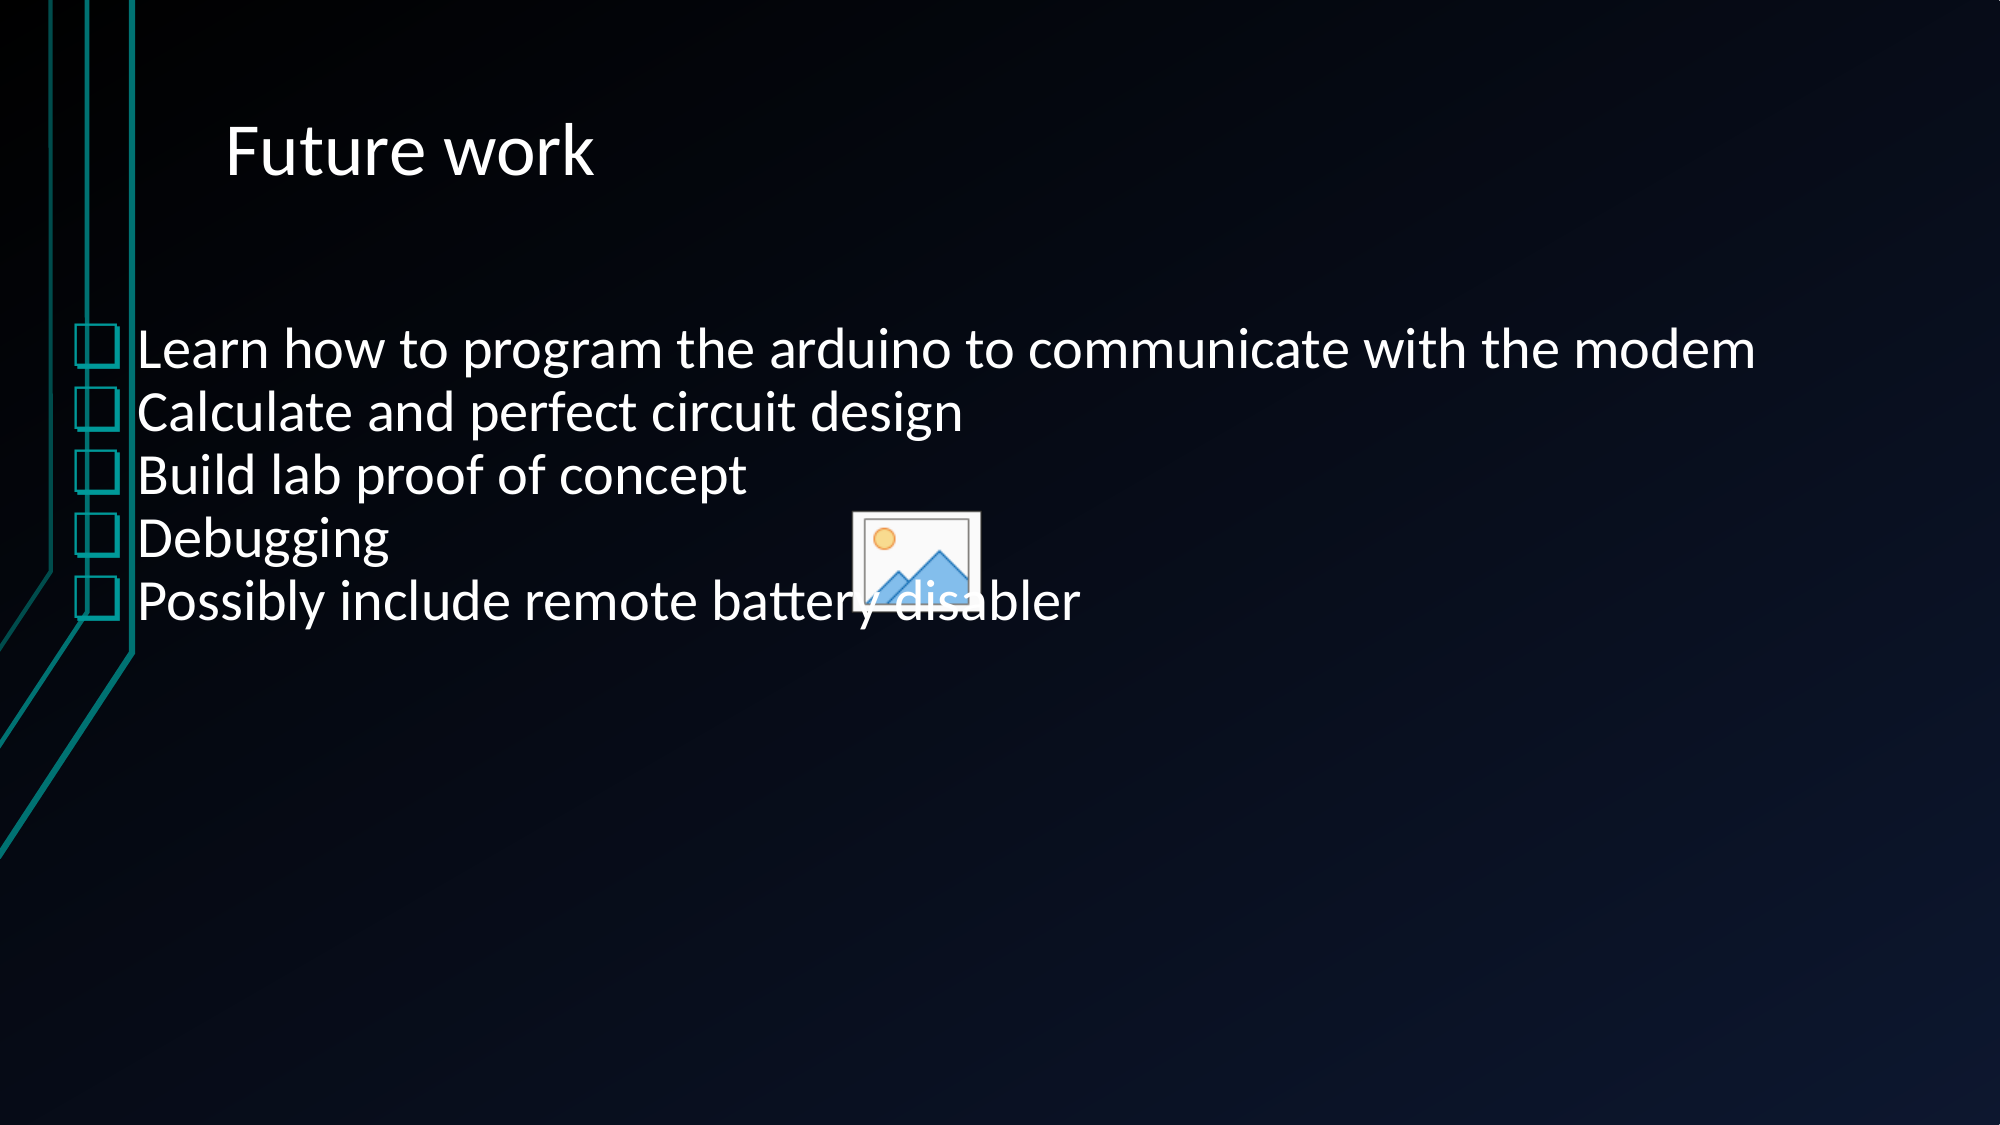

Future work

Learn how to program the arduino to communicate with the modem
Calculate and perfect circuit design
Build lab proof of concept
Debugging
Possibly include remote battery disabler